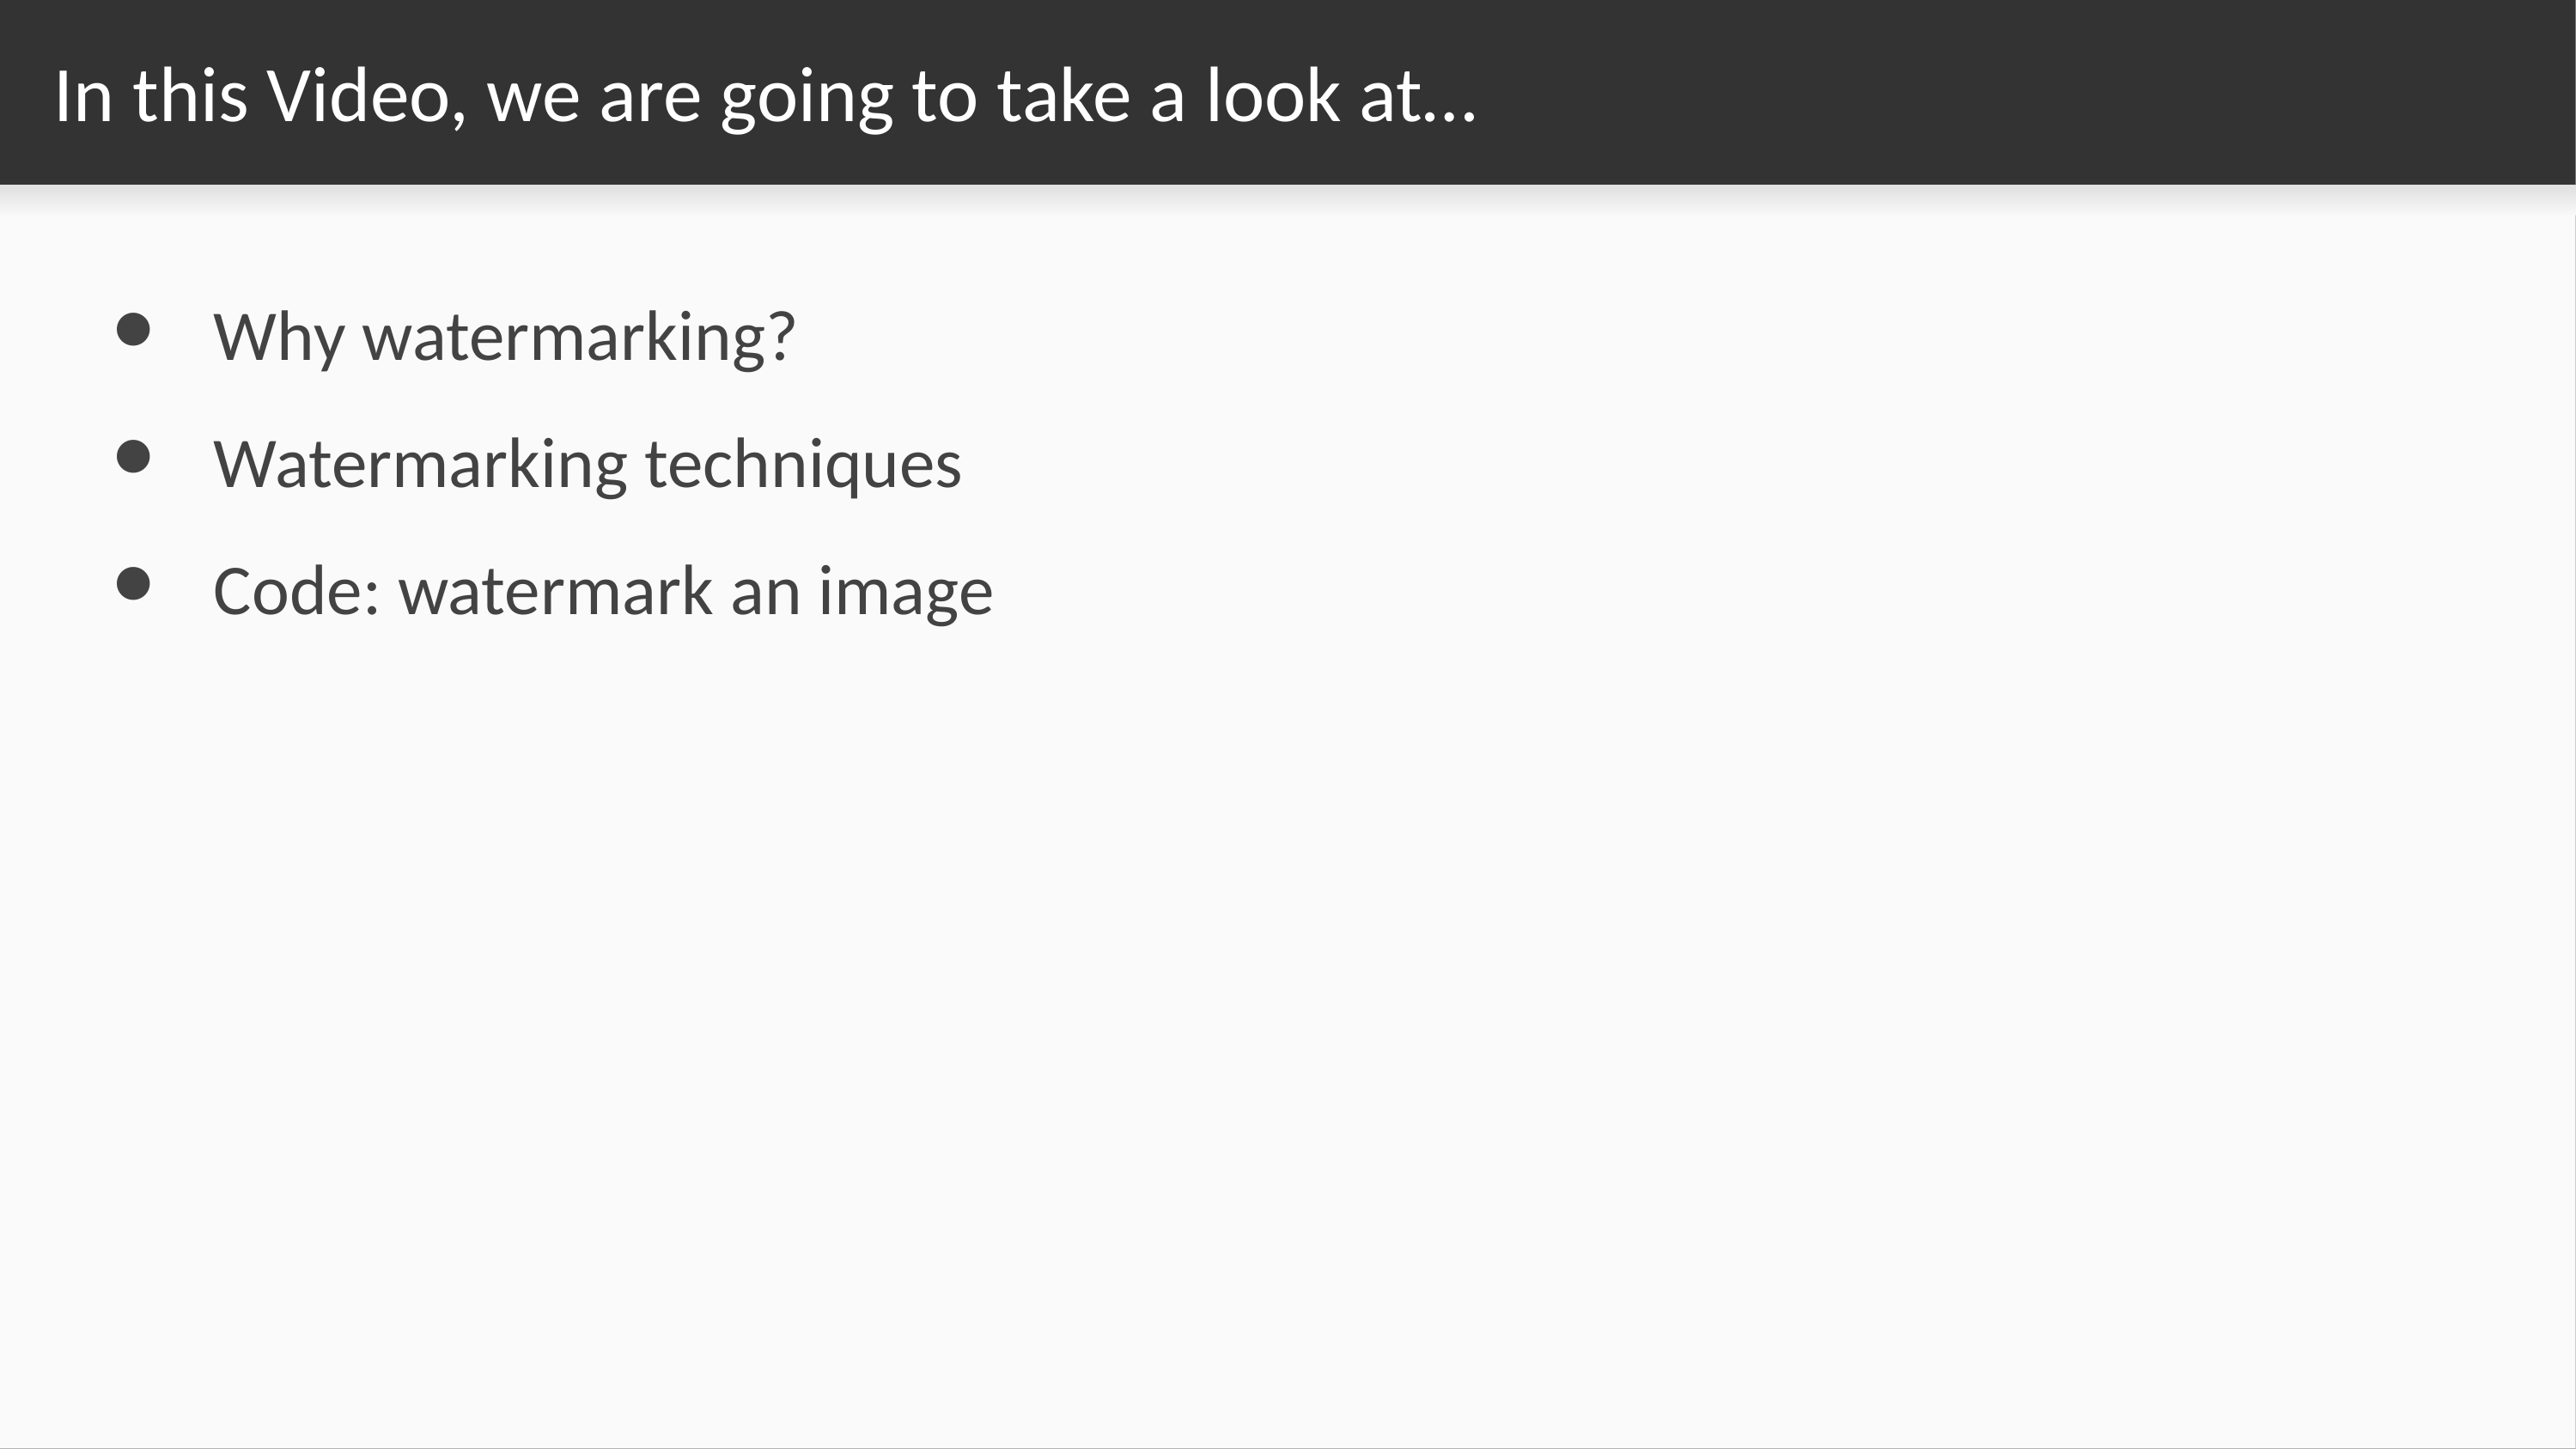

# In this Video, we are going to take a look at…
Why watermarking?
Watermarking techniques
Code: watermark an image